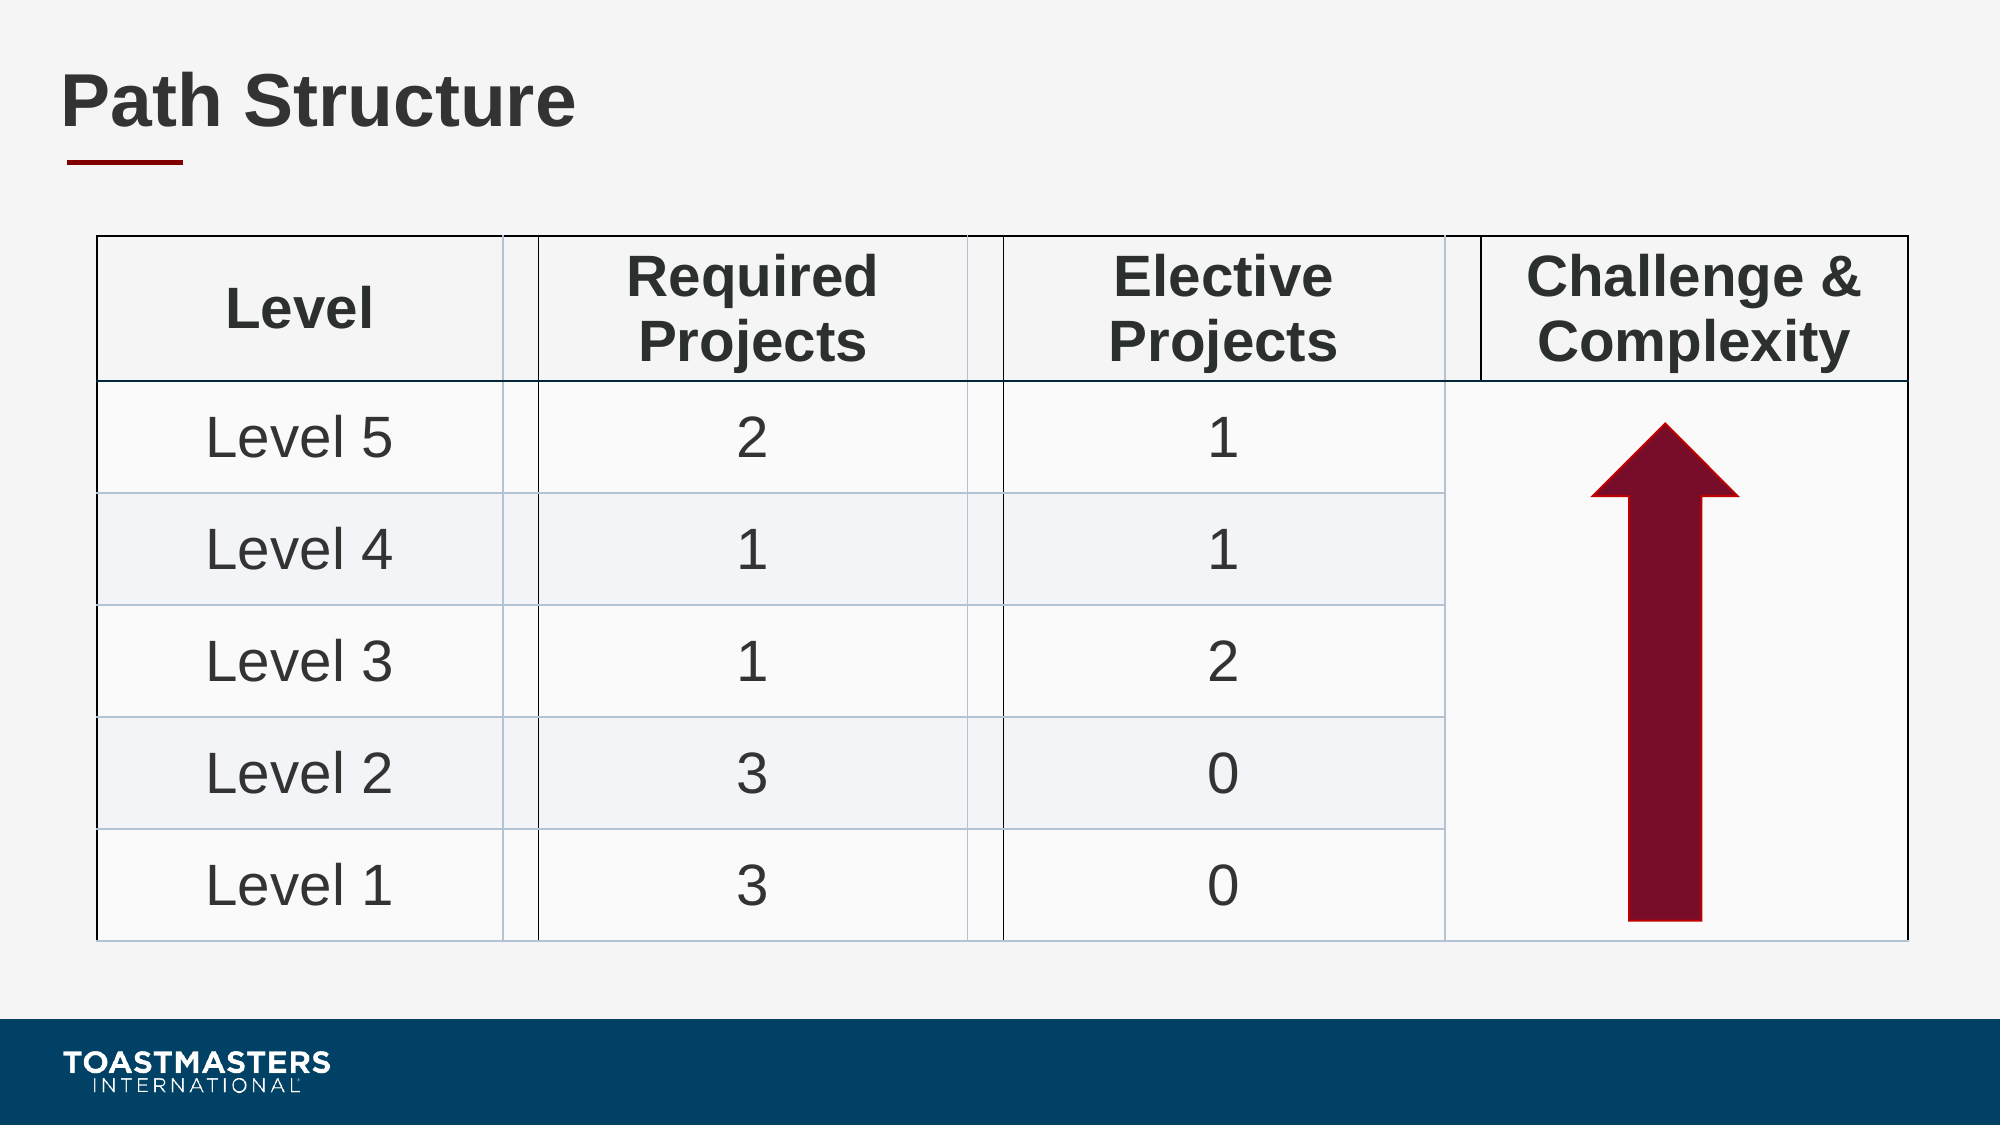

# Path Structure
| Level |  | Required Projects |  | Elective Projects |  | Challenge & Complexity |
| --- | --- | --- | --- | --- | --- | --- |
| Level 5 |  | 2 |  | 1 |  |  |
| Level 4 |  | 1 |  | 1 |  |  |
| Level 3 |  | 1 |  | 2 |  |  |
| Level 2 |  | 3 |  | 0 |  |  |
| Level 1 |  | 3 |  | 0 |  |  |